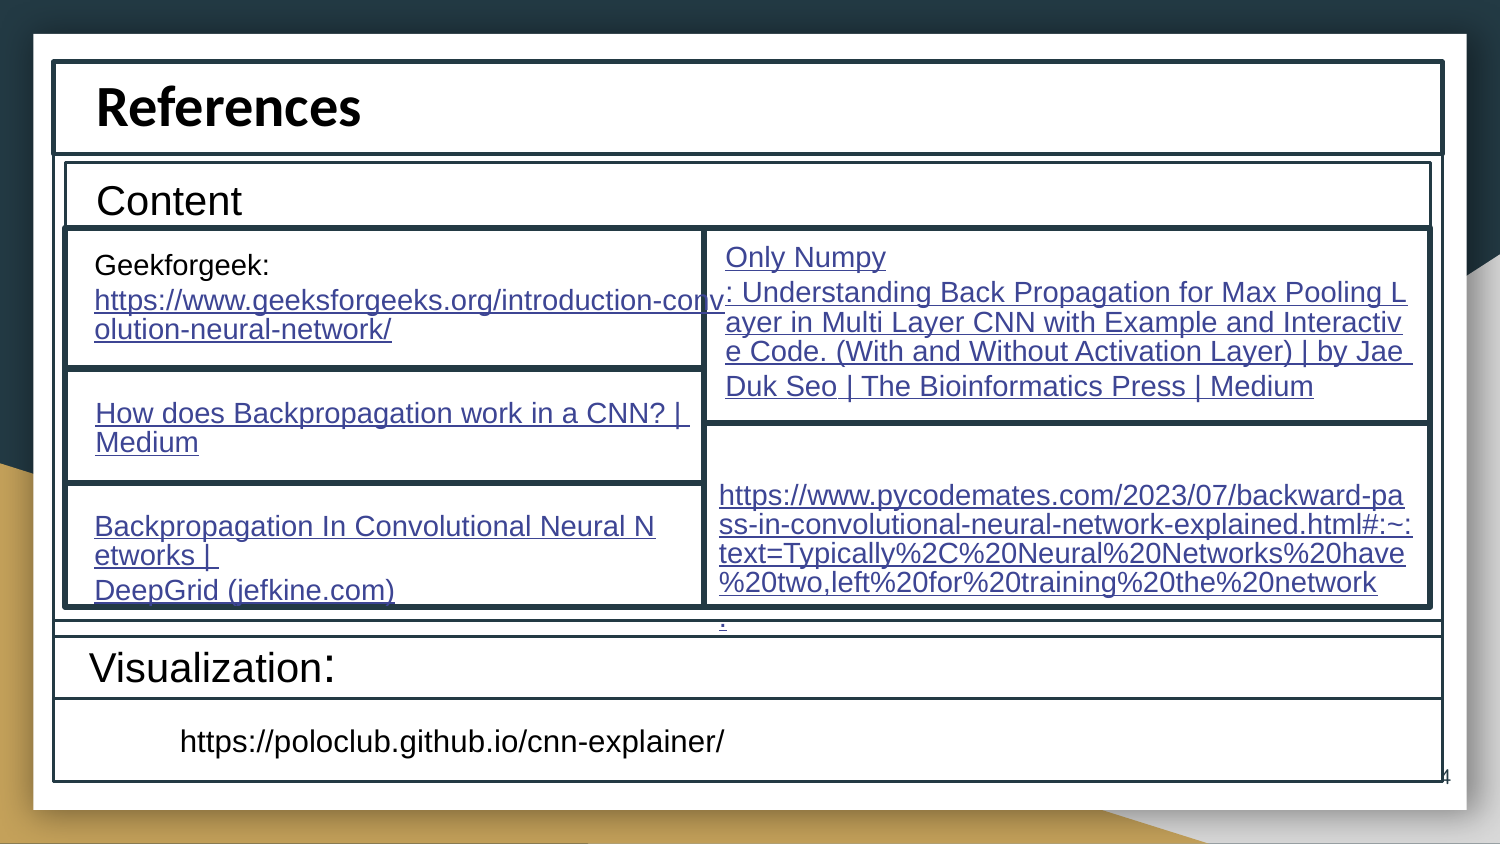

References

Content

Only Numpy: Understanding Back Propagation for Max Pooling Layer in Multi Layer CNN with Example and Interactive Code. (With and Without Activation Layer) | by Jae Duk Seo | The Bioinformatics Press | Medium
Geekforgeek: https://www.geeksforgeeks.org/introduction-convolution-neural-network/

How does Backpropagation work in a CNN? | Medium
https://www.pycodemates.com/2023/07/backward-pass-in-convolutional-neural-network-explained.html#:~:text=Typically%2C%20Neural%20Networks%20have%20two,left%20for%20training%20the%20network.

Backpropagation In Convolutional Neural Networks | DeepGrid (jefkine.com)
Visualization:

https://poloclub.github.io/cnn-explainer/
4